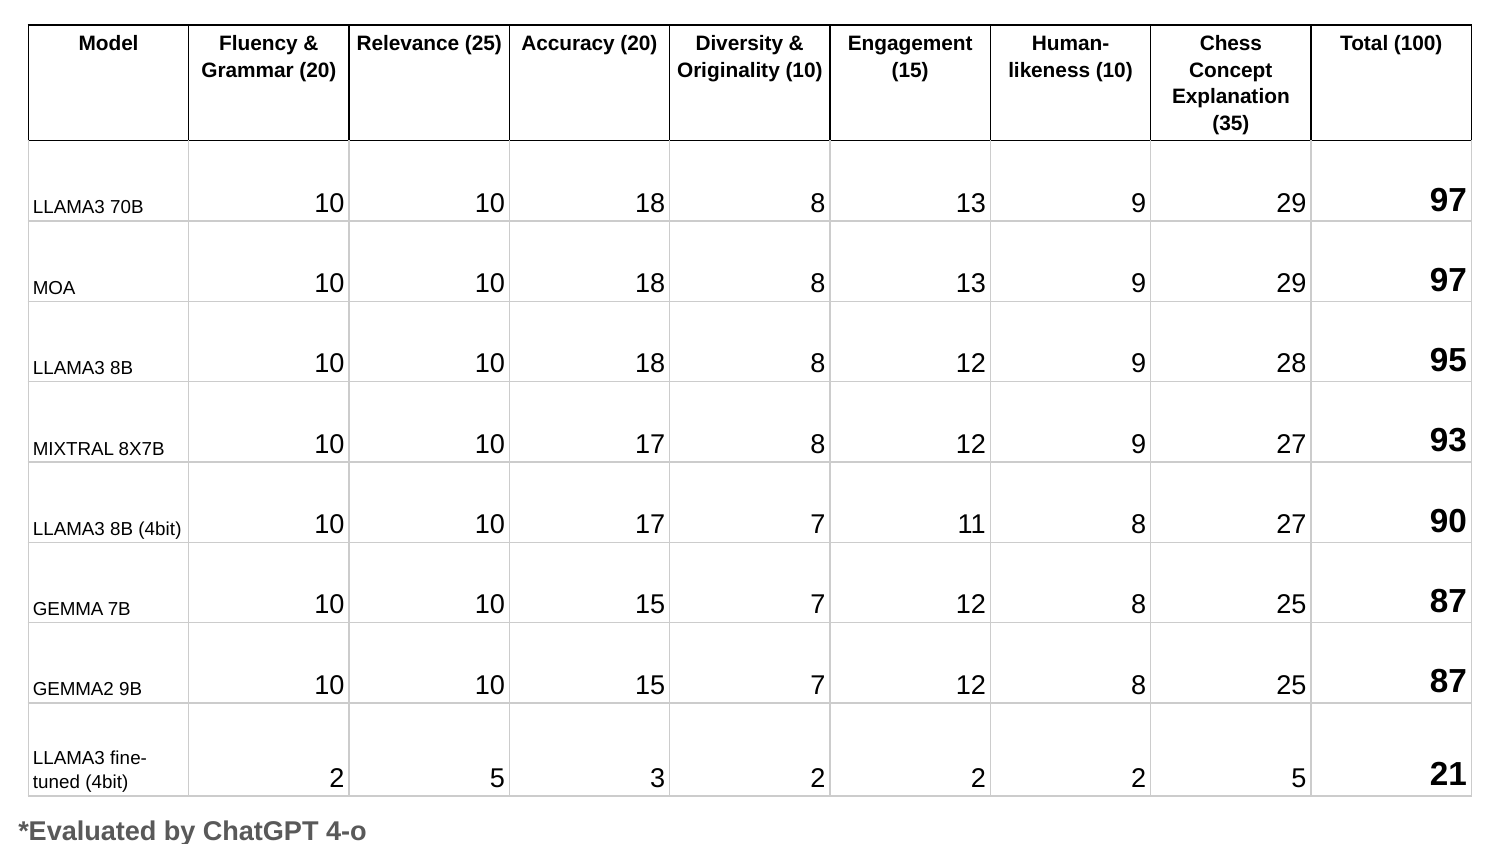

| Model | Fluency & Grammar (20) | Relevance (25) | Accuracy (20) | Diversity & Originality (10) | Engagement (15) | Human-likeness (10) | Chess Concept Explanation (35) | Total (100) |
| --- | --- | --- | --- | --- | --- | --- | --- | --- |
| LLAMA3 70B | 10 | 10 | 18 | 8 | 13 | 9 | 29 | 97 |
| MOA | 10 | 10 | 18 | 8 | 13 | 9 | 29 | 97 |
| LLAMA3 8B | 10 | 10 | 18 | 8 | 12 | 9 | 28 | 95 |
| MIXTRAL 8X7B | 10 | 10 | 17 | 8 | 12 | 9 | 27 | 93 |
| LLAMA3 8B (4bit) | 10 | 10 | 17 | 7 | 11 | 8 | 27 | 90 |
| GEMMA 7B | 10 | 10 | 15 | 7 | 12 | 8 | 25 | 87 |
| GEMMA2 9B | 10 | 10 | 15 | 7 | 12 | 8 | 25 | 87 |
| LLAMA3 fine-tuned (4bit) | 2 | 5 | 3 | 2 | 2 | 2 | 5 | 21 |
*Evaluated by ChatGPT 4-o